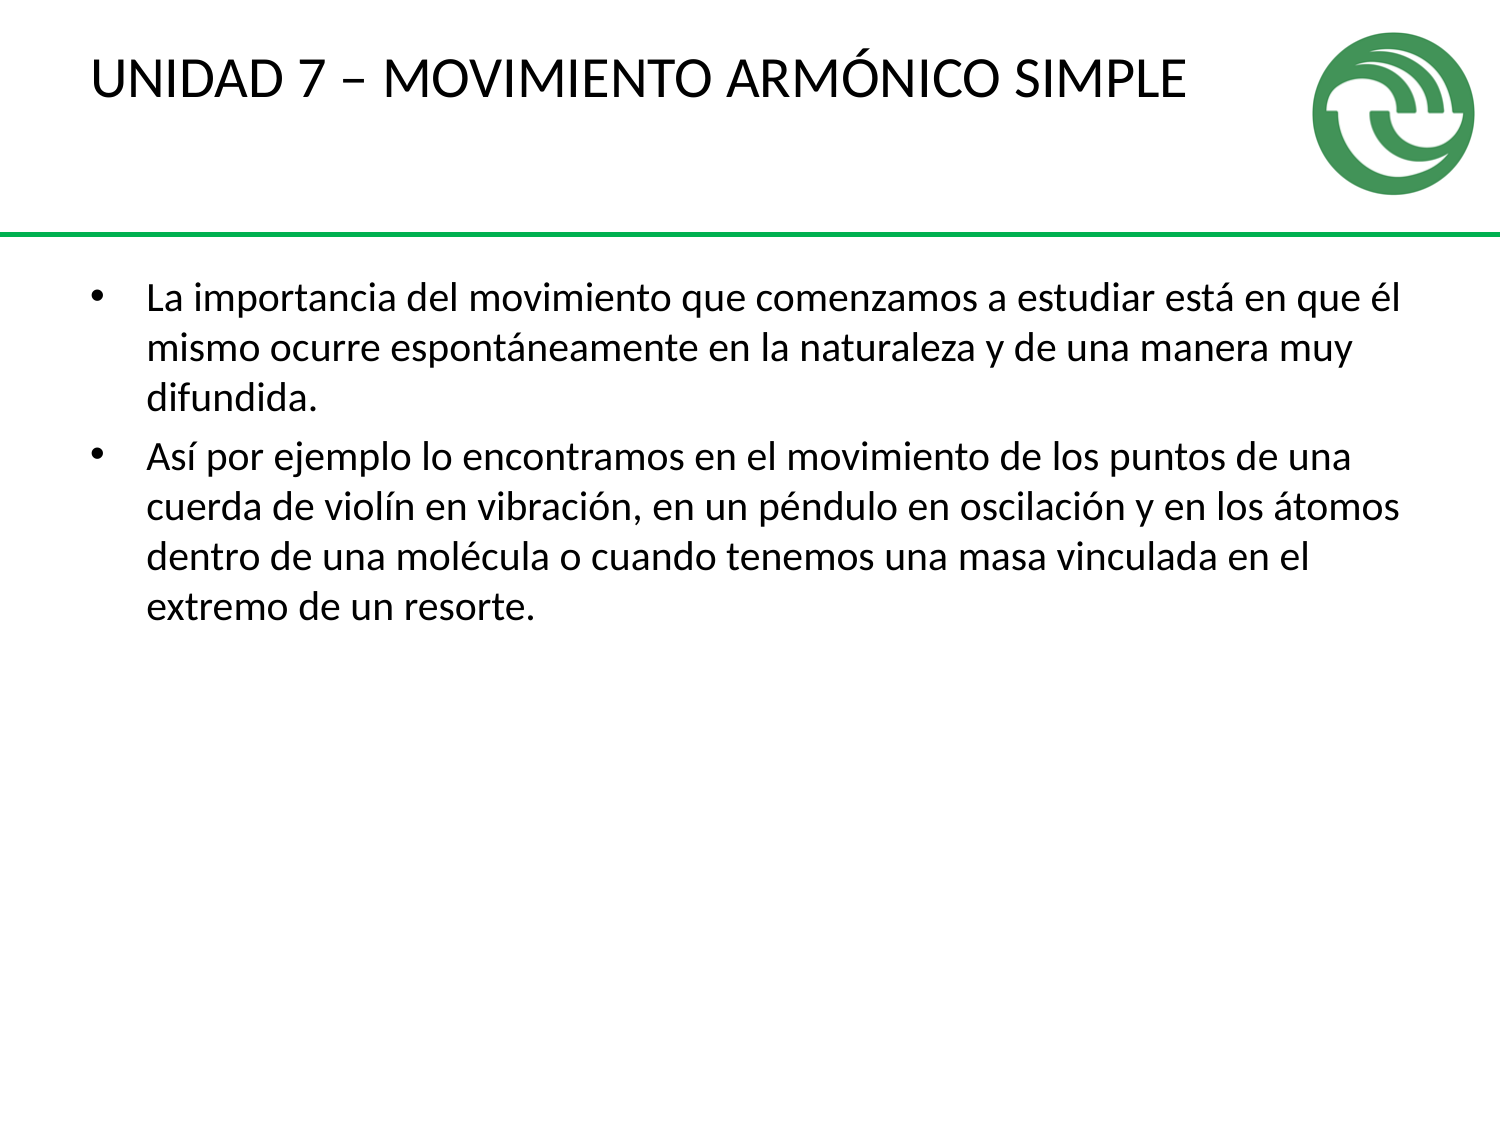

# UNIDAD 7 – MOVIMIENTO ARMÓNICO SIMPLE
La importancia del movimiento que comenzamos a estudiar está en que él mismo ocurre espontáneamente en la naturaleza y de una manera muy difundida.
Así por ejemplo lo encontramos en el movimiento de los puntos de una cuerda de violín en vibración, en un péndulo en oscilación y en los átomos dentro de una molécula o cuando tenemos una masa vinculada en el extremo de un resorte.